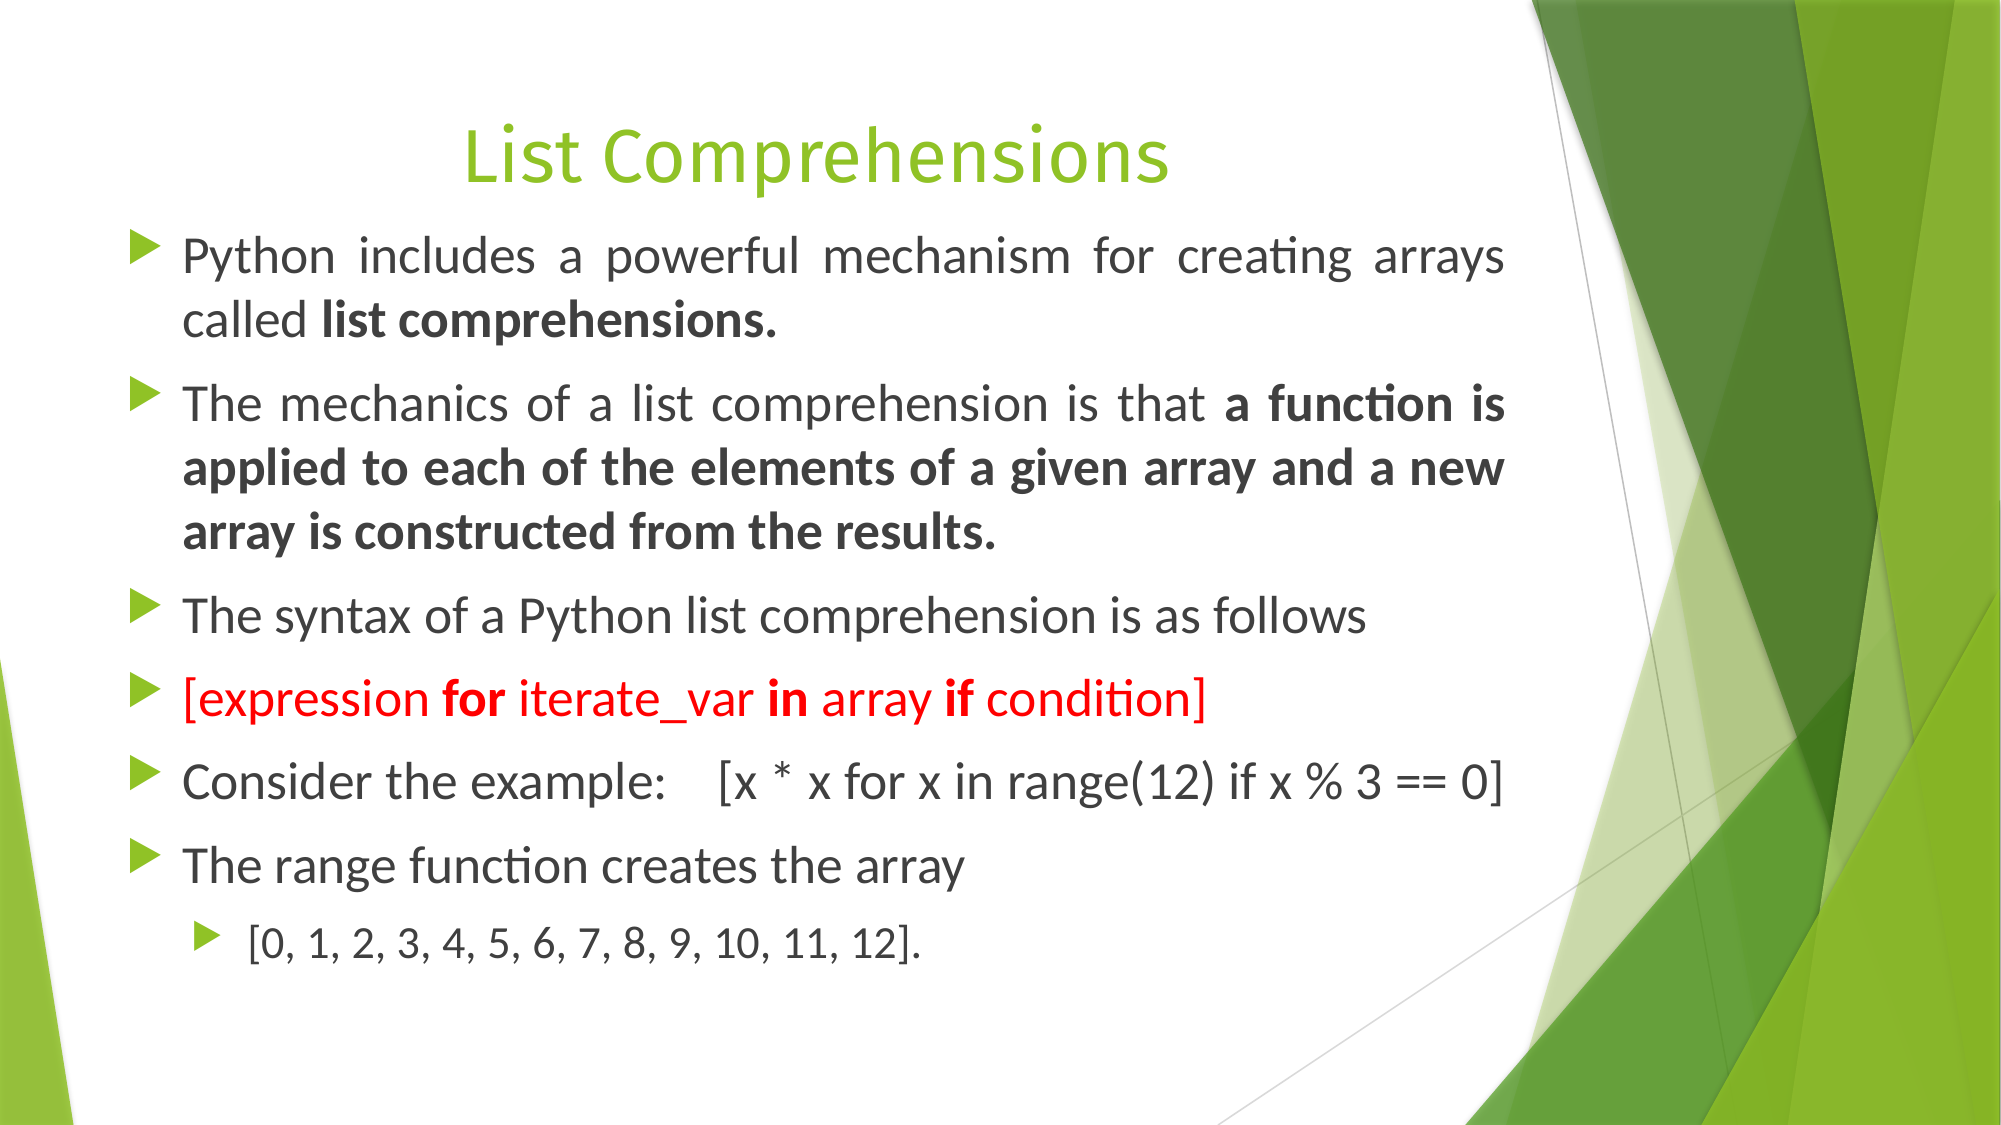

# List Comprehensions
Python includes a powerful mechanism for creating arrays called list comprehensions.
The mechanics of a list comprehension is that a function is applied to each of the elements of a given array and a new array is constructed from the results.
The syntax of a Python list comprehension is as follows
[expression for iterate_var in array if condition]
Consider the example:    [x * x for x in range(12) if x % 3 == 0]
The range function creates the array
[0, 1, 2, 3, 4, 5, 6, 7, 8, 9, 10, 11, 12].